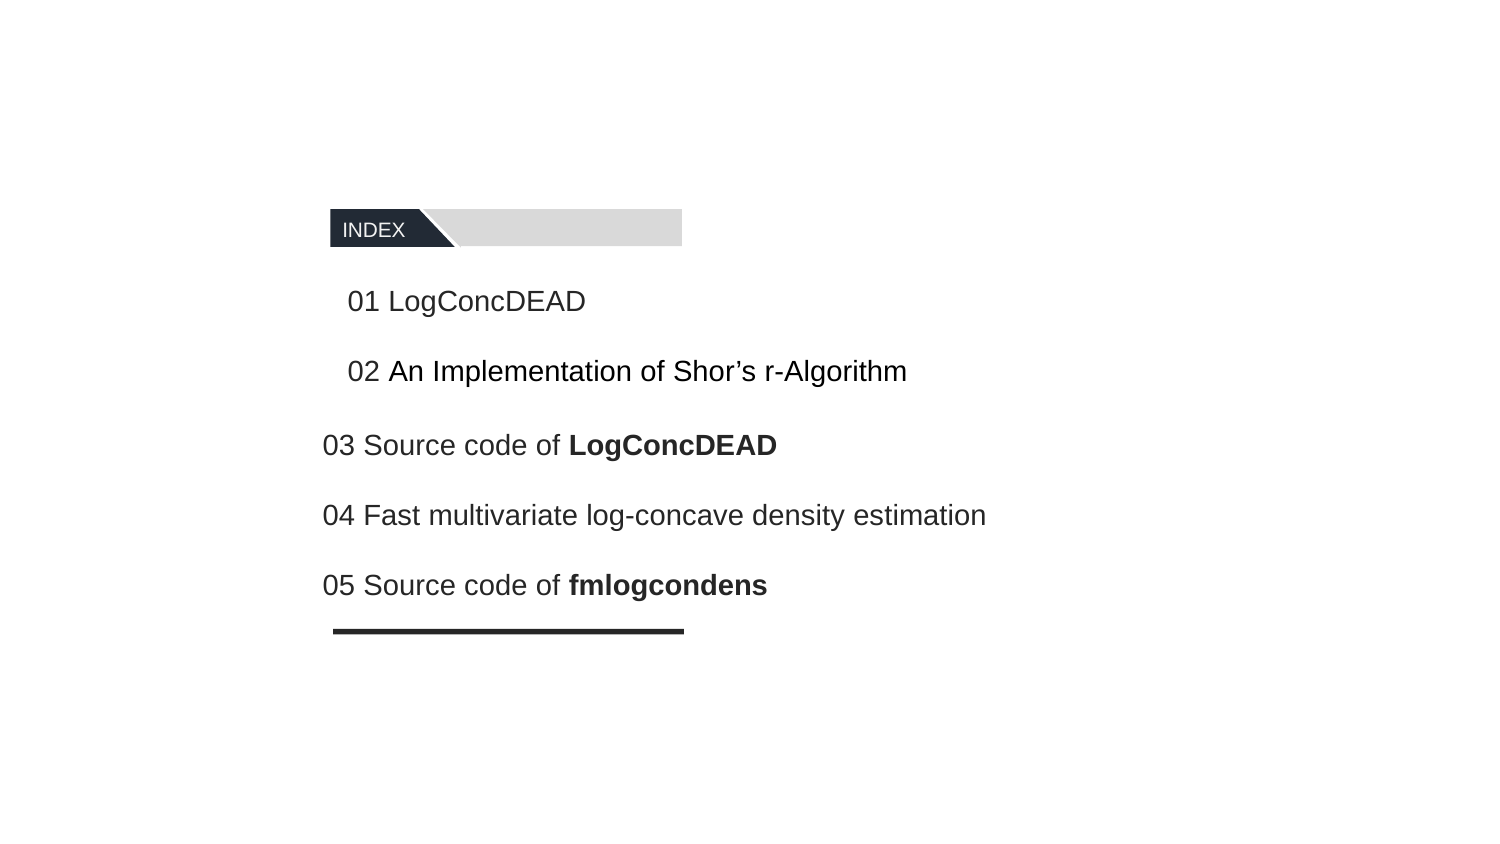

INDEX

01 LogConcDEAD

02 An Implementation of Shor’s r-Algorithm
03 Source code of LogConcDEAD

04 Fast multivariate log-concave density estimation

05 Source code of fmlogcondens